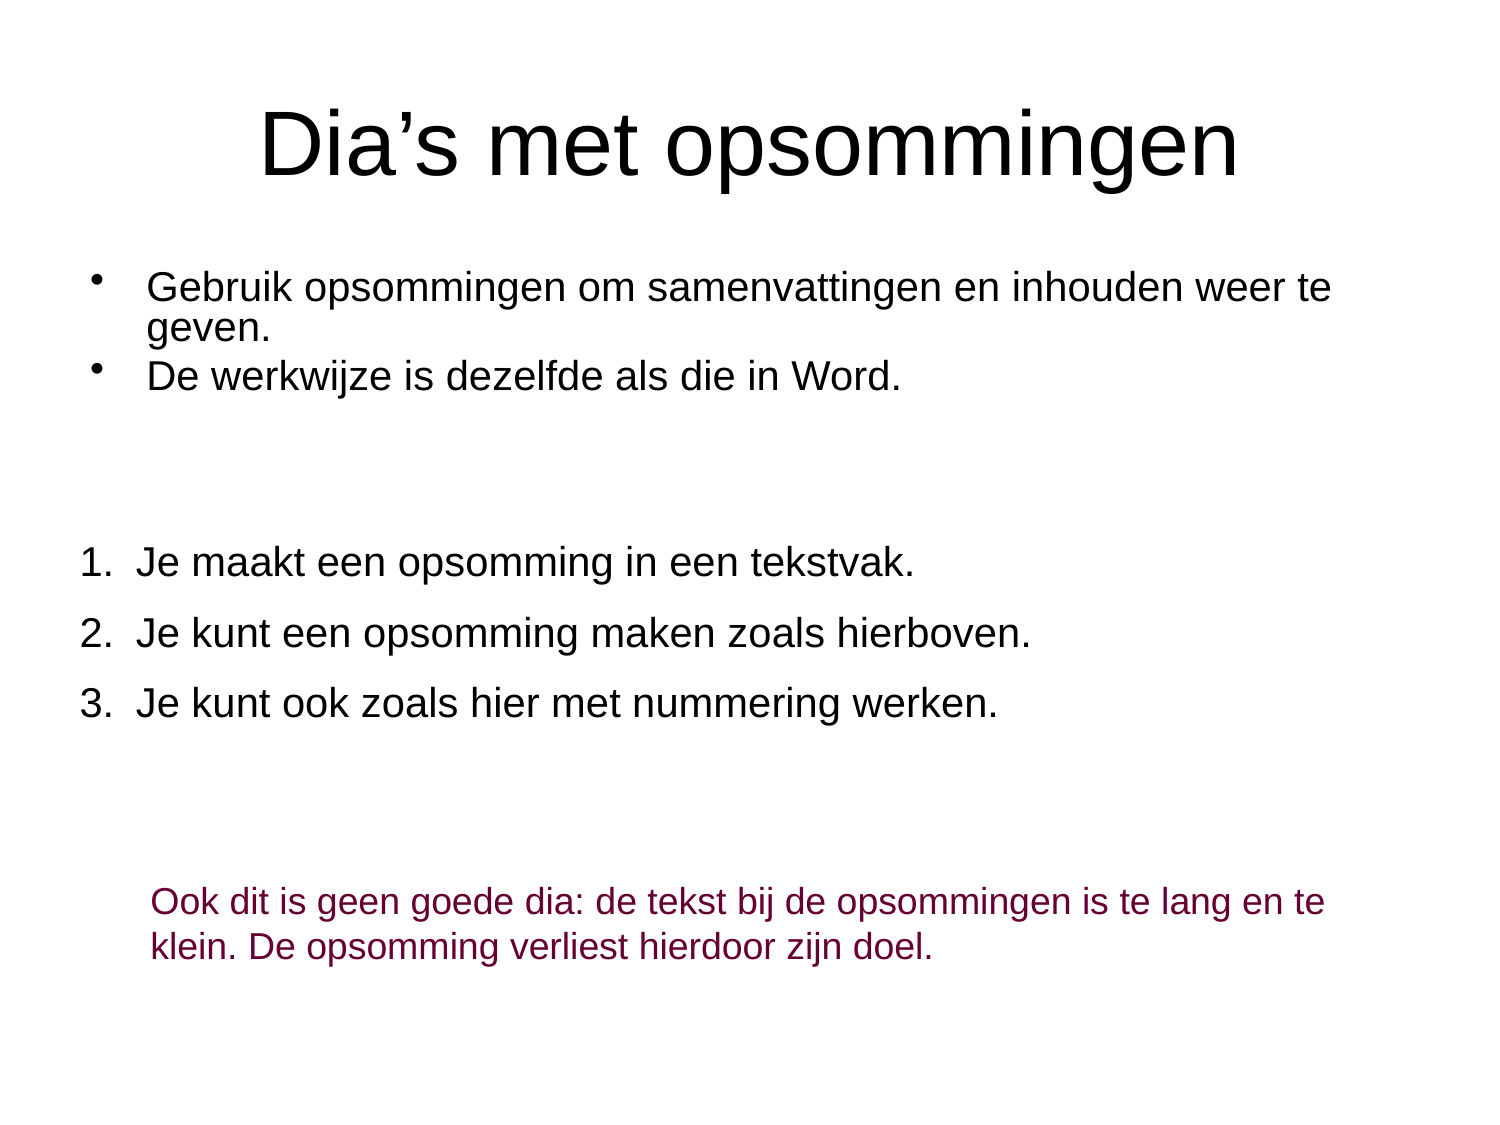

# Dia’s met opsommingen
Gebruik opsommingen om samenvattingen en inhouden weer te geven.
De werkwijze is dezelfde als die in Word.
Je maakt een opsomming in een tekstvak.
Je kunt een opsomming maken zoals hierboven.
Je kunt ook zoals hier met nummering werken.
Ook dit is geen goede dia: de tekst bij de opsommingen is te lang en te klein. De opsomming verliest hierdoor zijn doel.